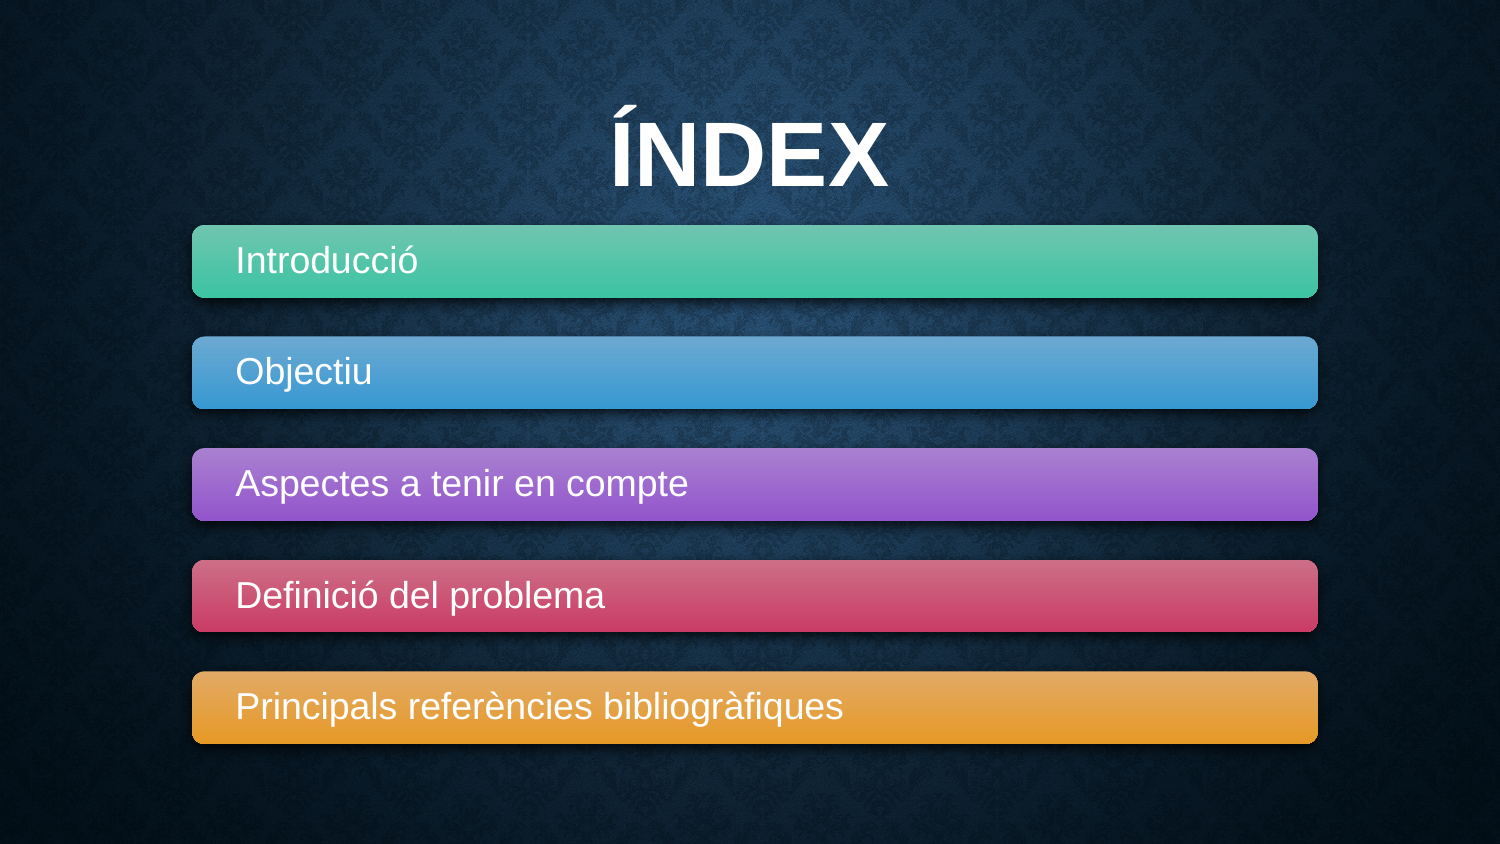

# Índex
Introducció
Objectiu
Aspectes a tenir en compte
Definició del problema
Principals referències bibliogràfiques